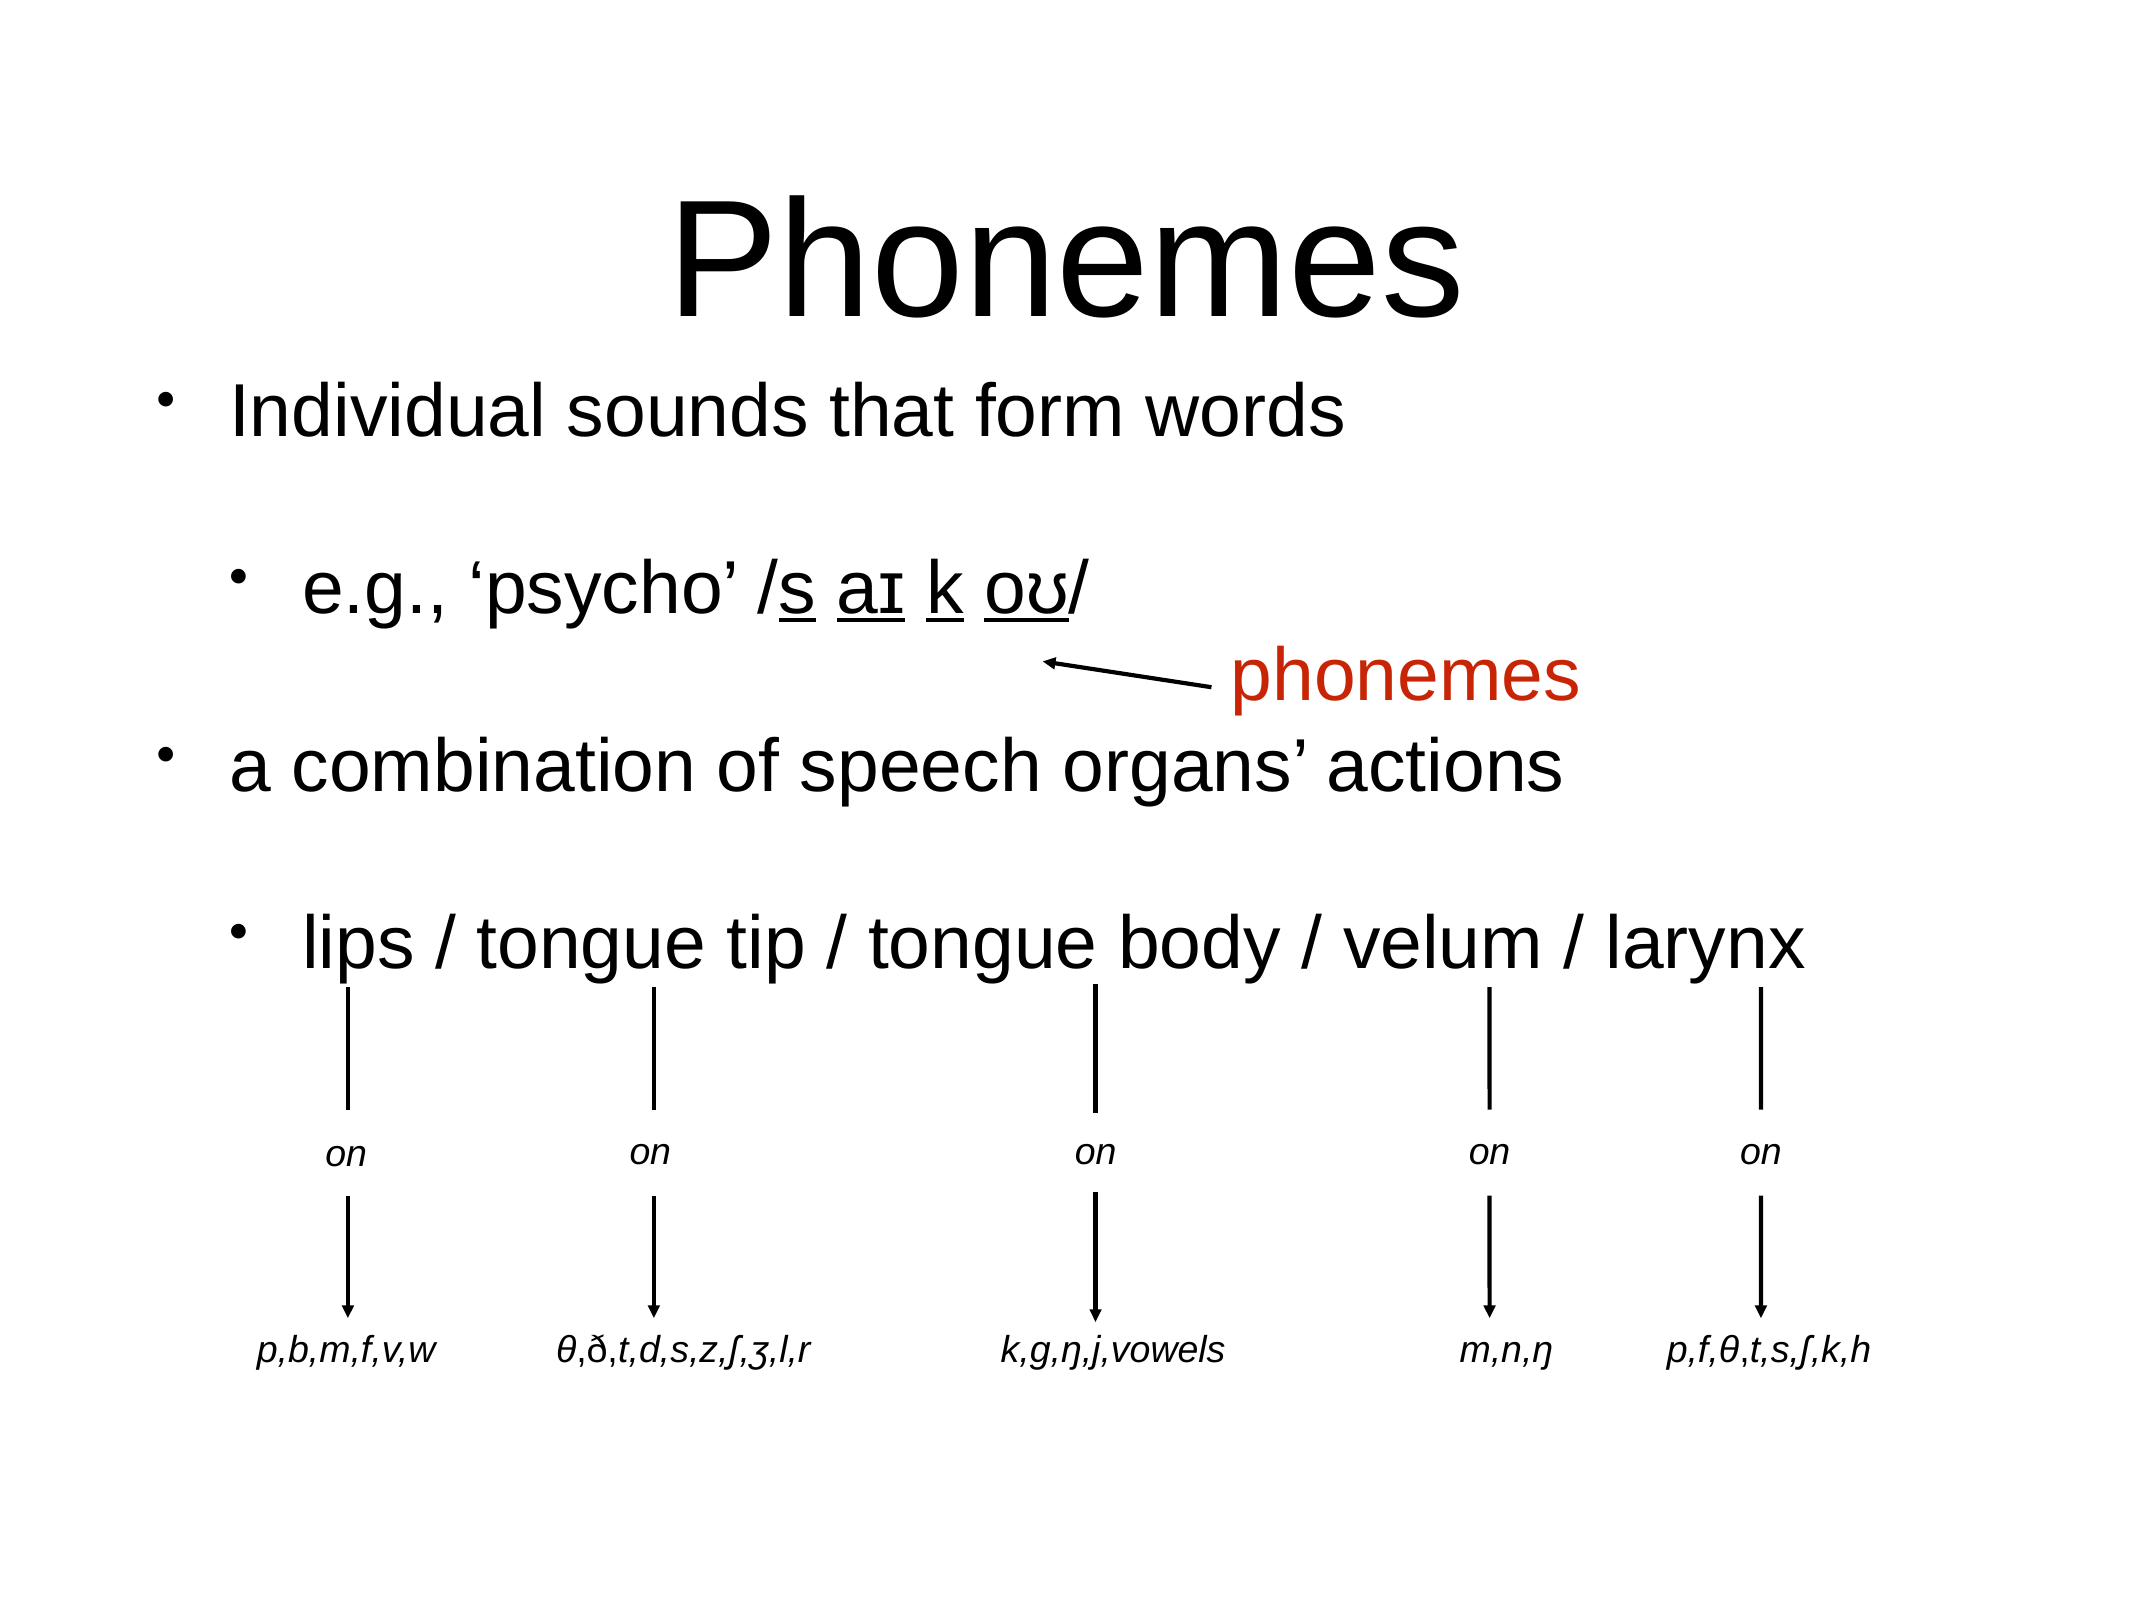

# Phonemes
Individual sounds that form words
e.g., ‘psycho’ /s aɪ k oʊ/
a combination of speech organs’ actions
lips / tongue tip / tongue body / velum / larynx
phonemes

on
on
on
on
on

p,b,m,f,v,w
θ,ð,t,d,s,z,ʃ,ʒ,l,r
k,g,ŋ,j,vowels
m,n,ŋ
p,f,θ,t,s,ʃ,k,h